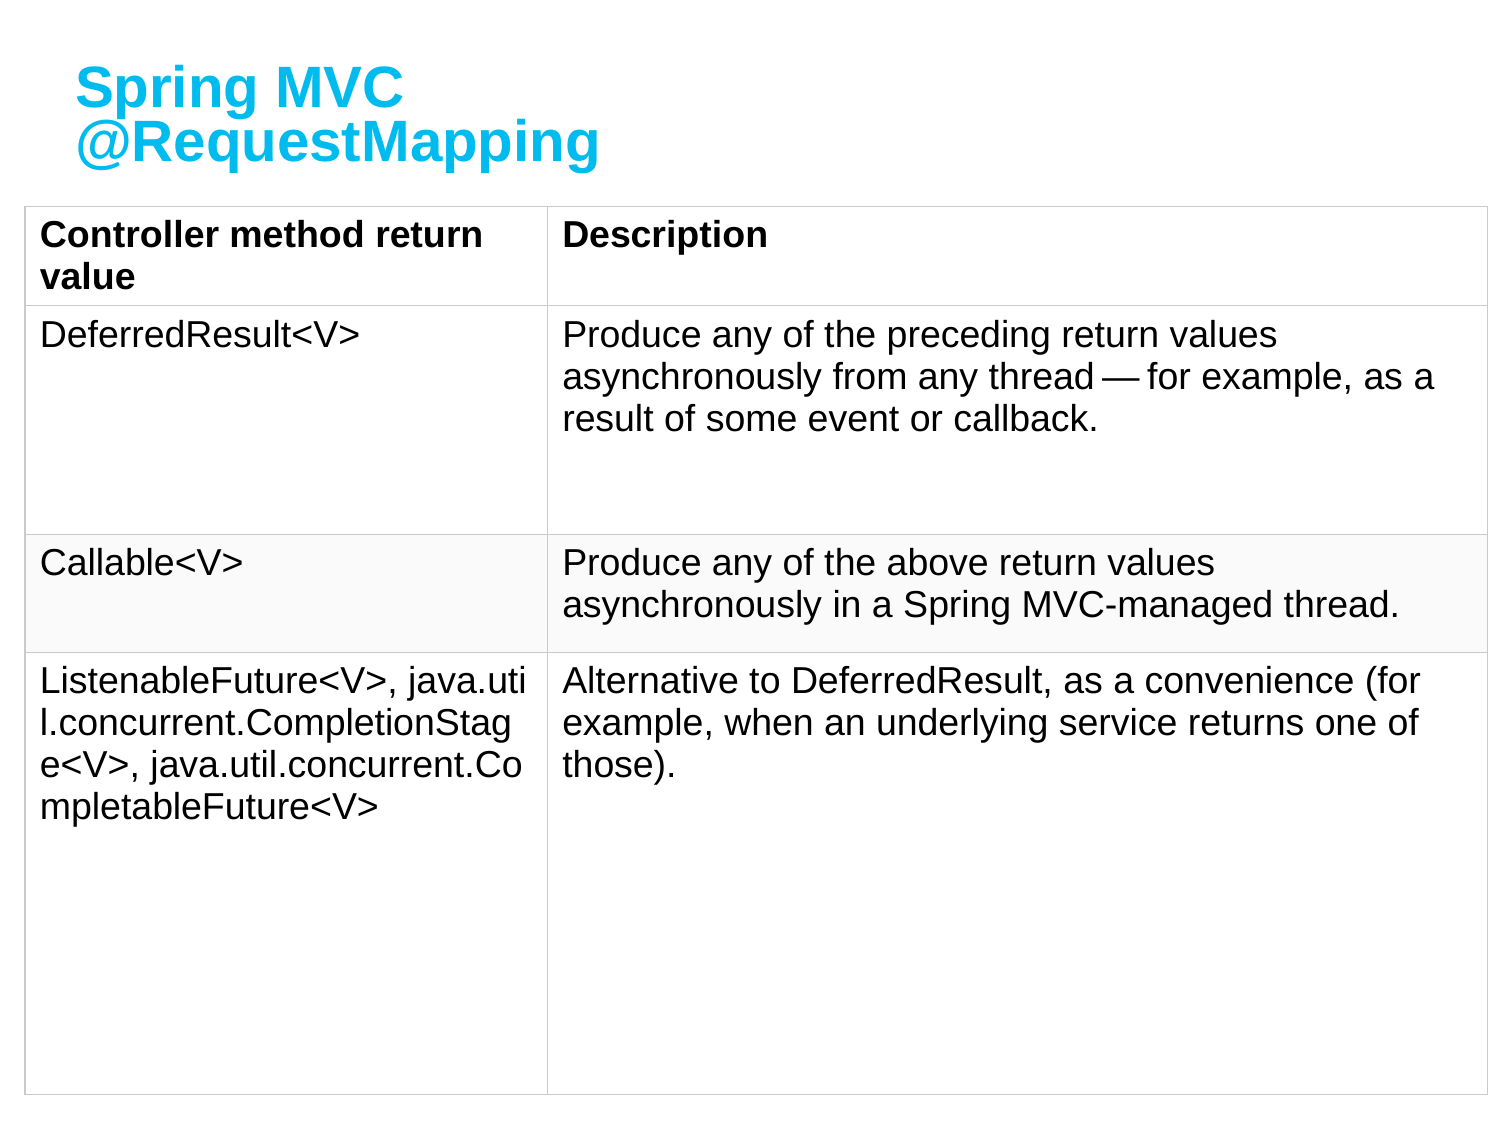

# Spring MVC @RequestMapping
| Controller method return value | Description |
| --- | --- |
| DeferredResult<V> | Produce any of the preceding return values asynchronously from any thread — for example, as a result of some event or callback. |
| Callable<V> | Produce any of the above return values asynchronously in a Spring MVC-managed thread. |
| ListenableFuture<V>, java.util.concurrent.CompletionStage<V>, java.util.concurrent.CompletableFuture<V> | Alternative to DeferredResult, as a convenience (for example, when an underlying service returns one of those). |